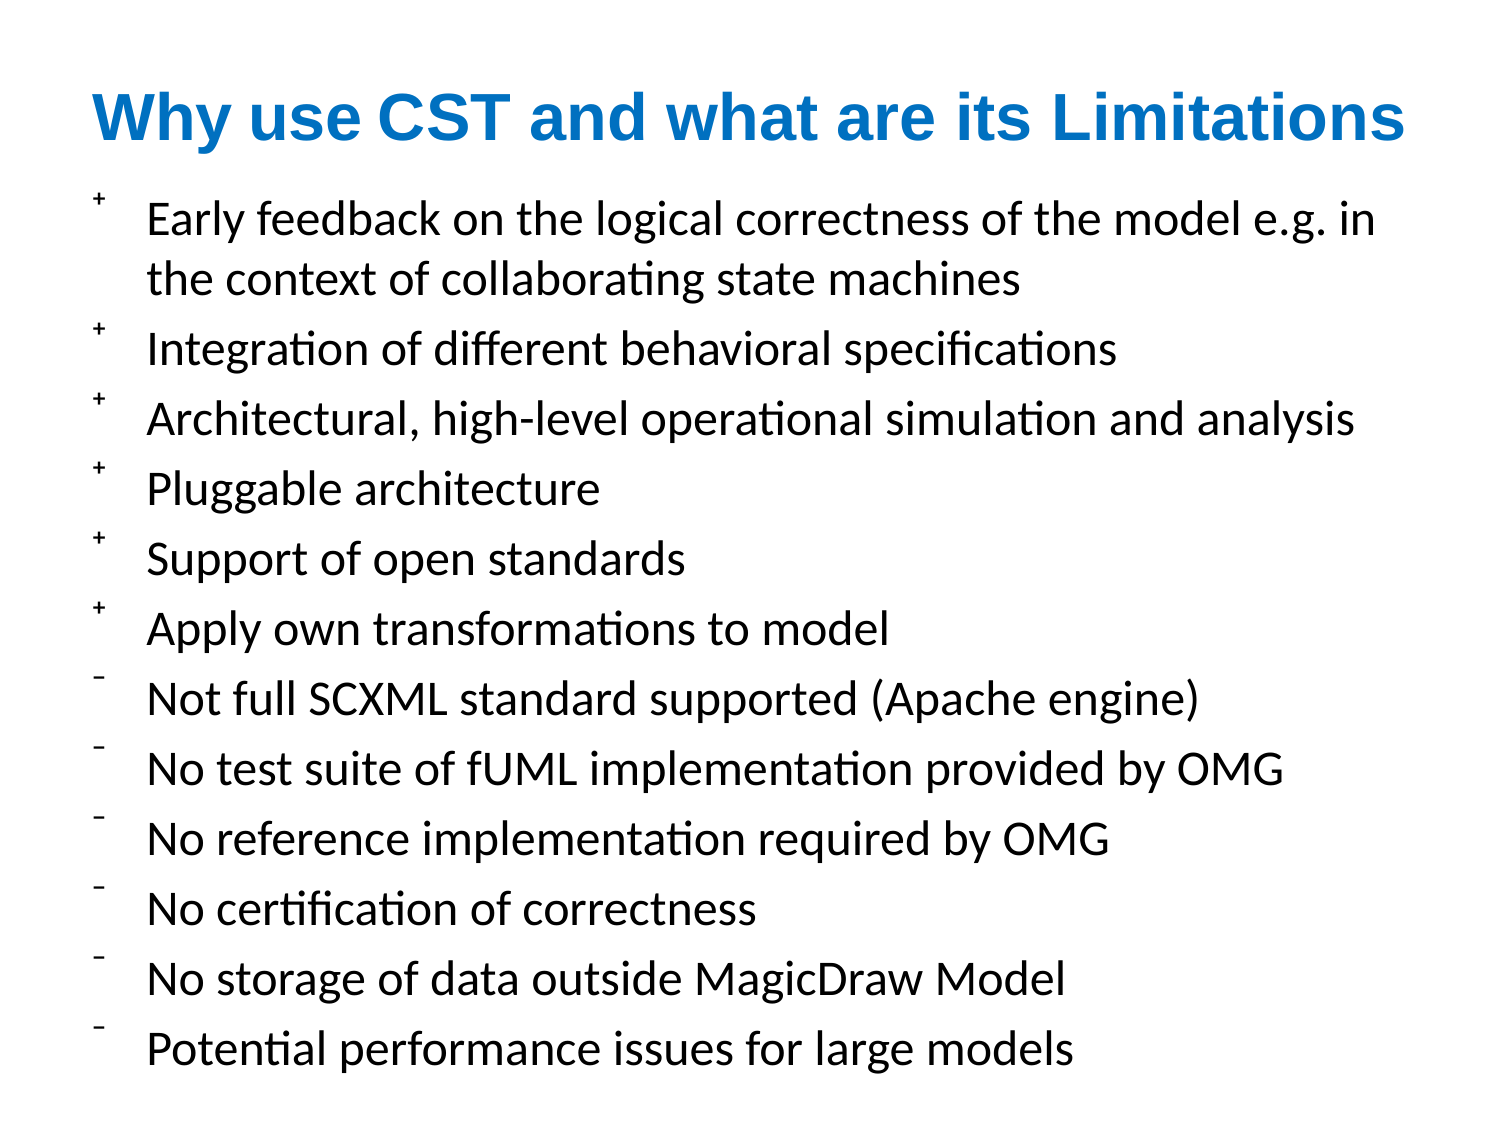

# Why use CST and what are its Limitations
Early feedback on the logical correctness of the model e.g. in the context of collaborating state machines
Integration of different behavioral specifications
Architectural, high-level operational simulation and analysis
Pluggable architecture
Support of open standards
Apply own transformations to model
Not full SCXML standard supported (Apache engine)
No test suite of fUML implementation provided by OMG
No reference implementation required by OMG
No certification of correctness
No storage of data outside MagicDraw Model
Potential performance issues for large models